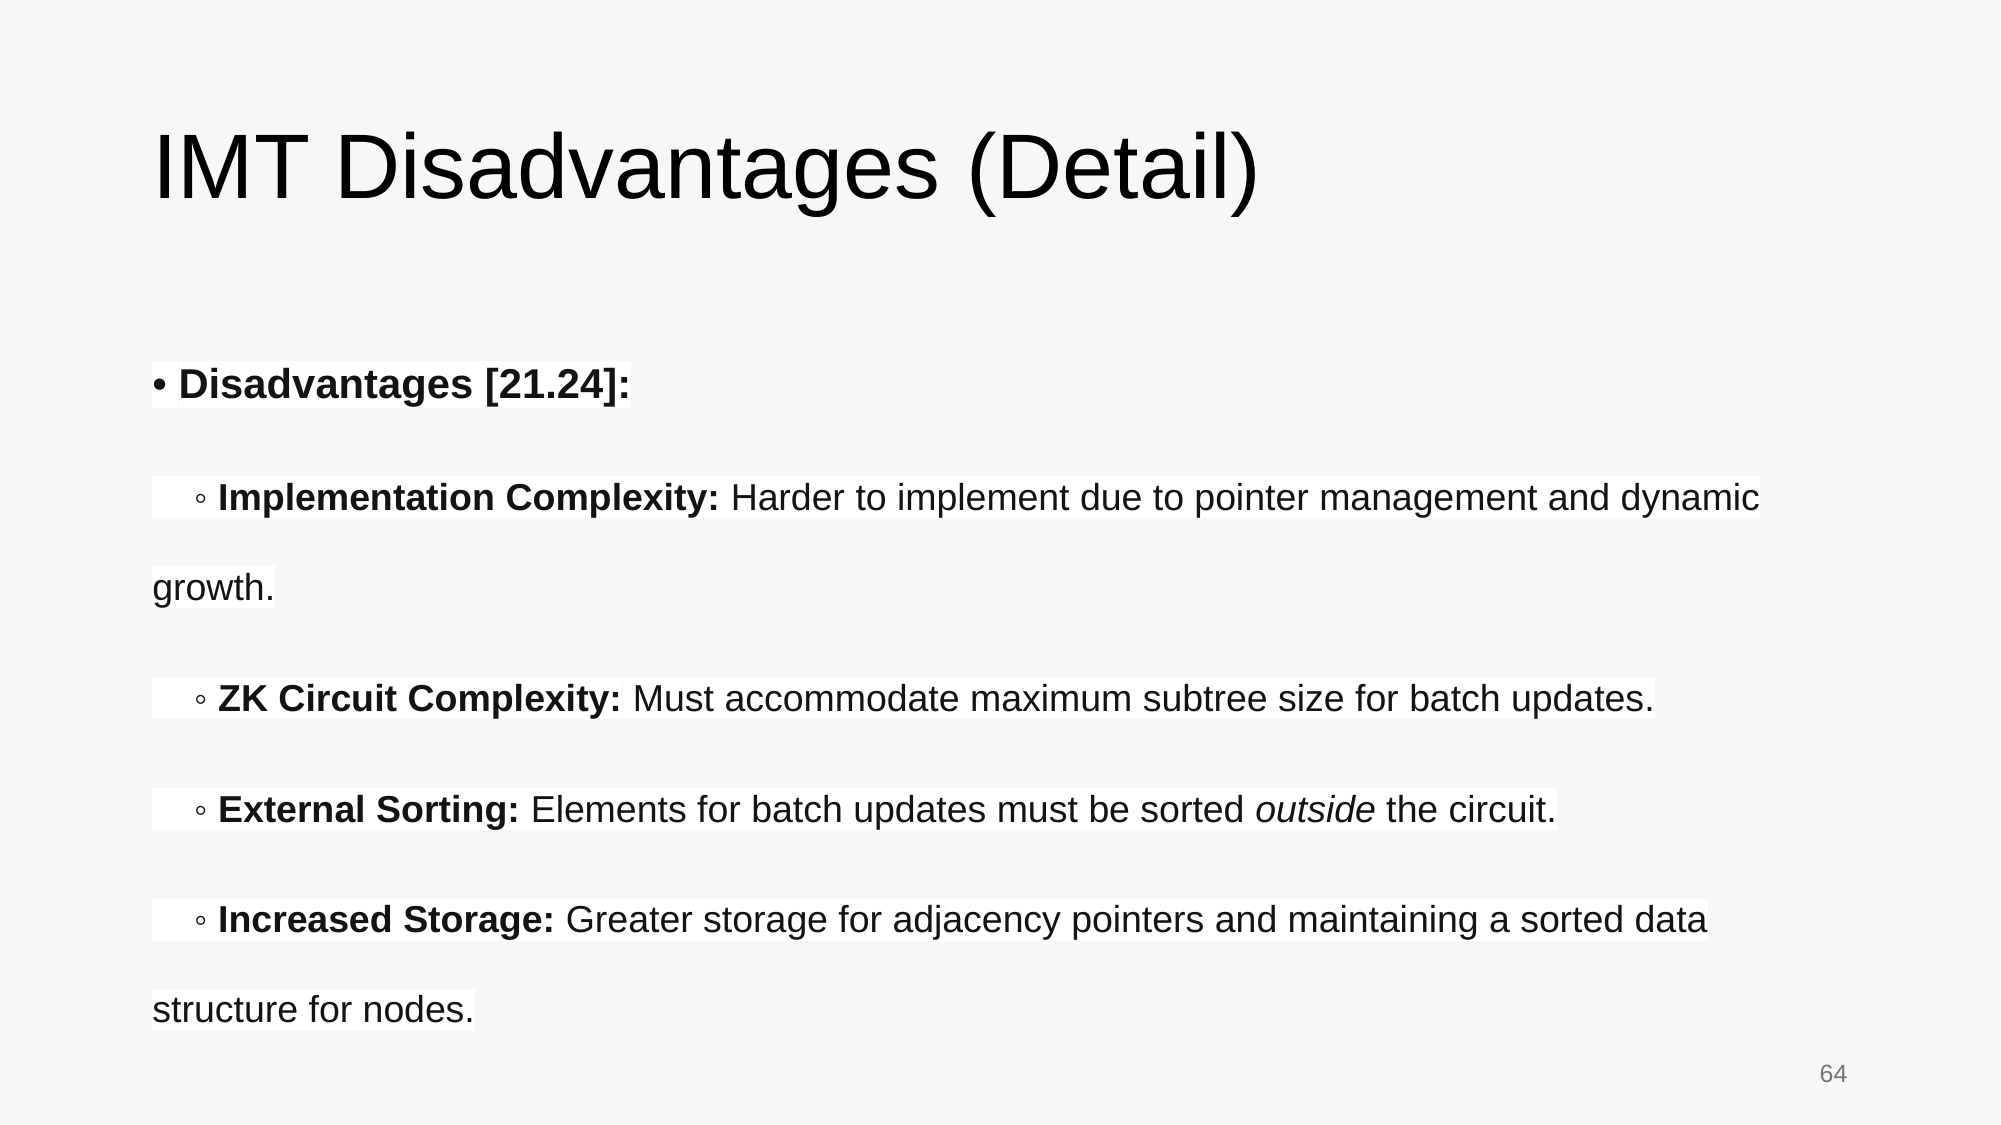

# IMT Disadvantages (Detail)
• Disadvantages [21.24]:
    ◦ Implementation Complexity: Harder to implement due to pointer management and dynamic growth.
    ◦ ZK Circuit Complexity: Must accommodate maximum subtree size for batch updates.
    ◦ External Sorting: Elements for batch updates must be sorted outside the circuit.
    ◦ Increased Storage: Greater storage for adjacency pointers and maintaining a sorted data structure for nodes.

64